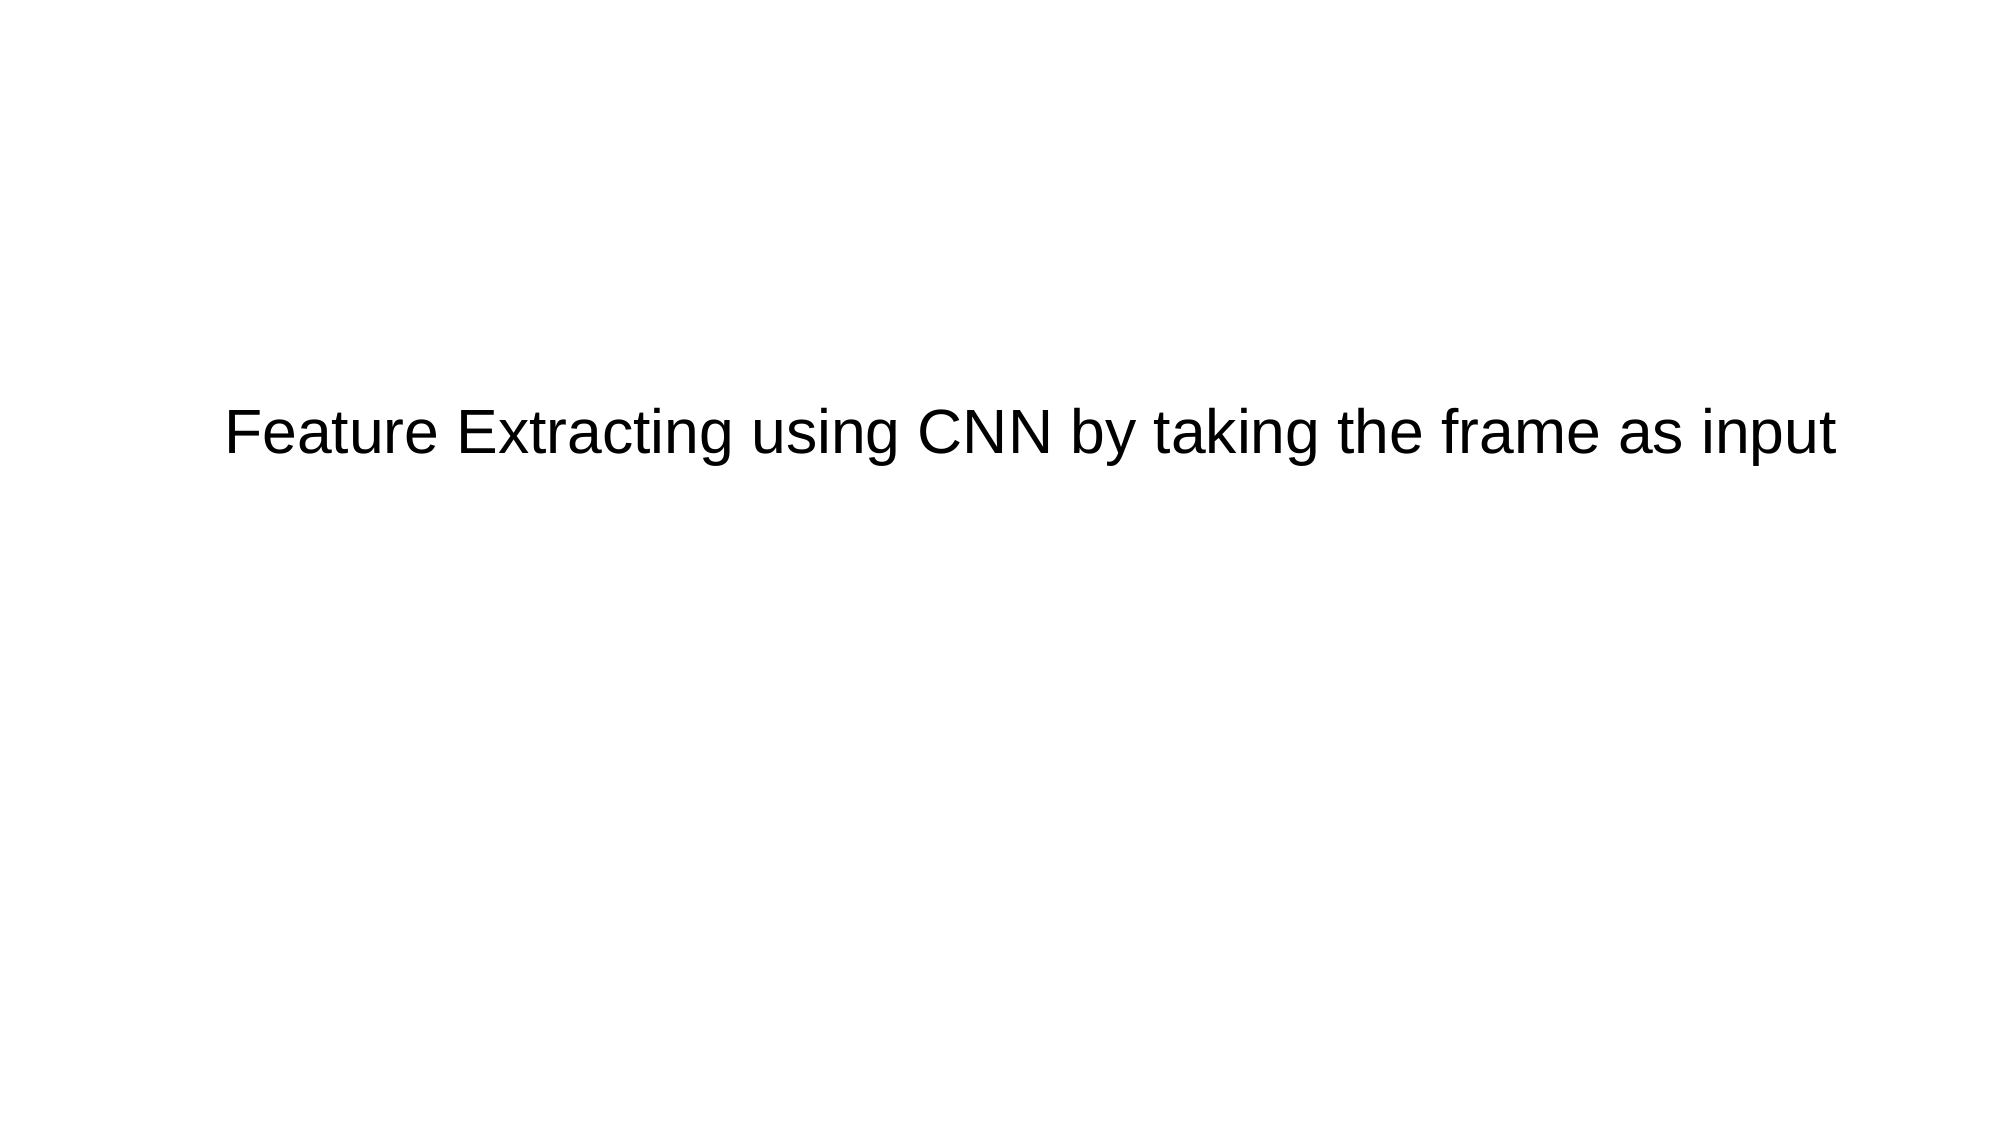

Feature Extracting using CNN by taking the frame as input